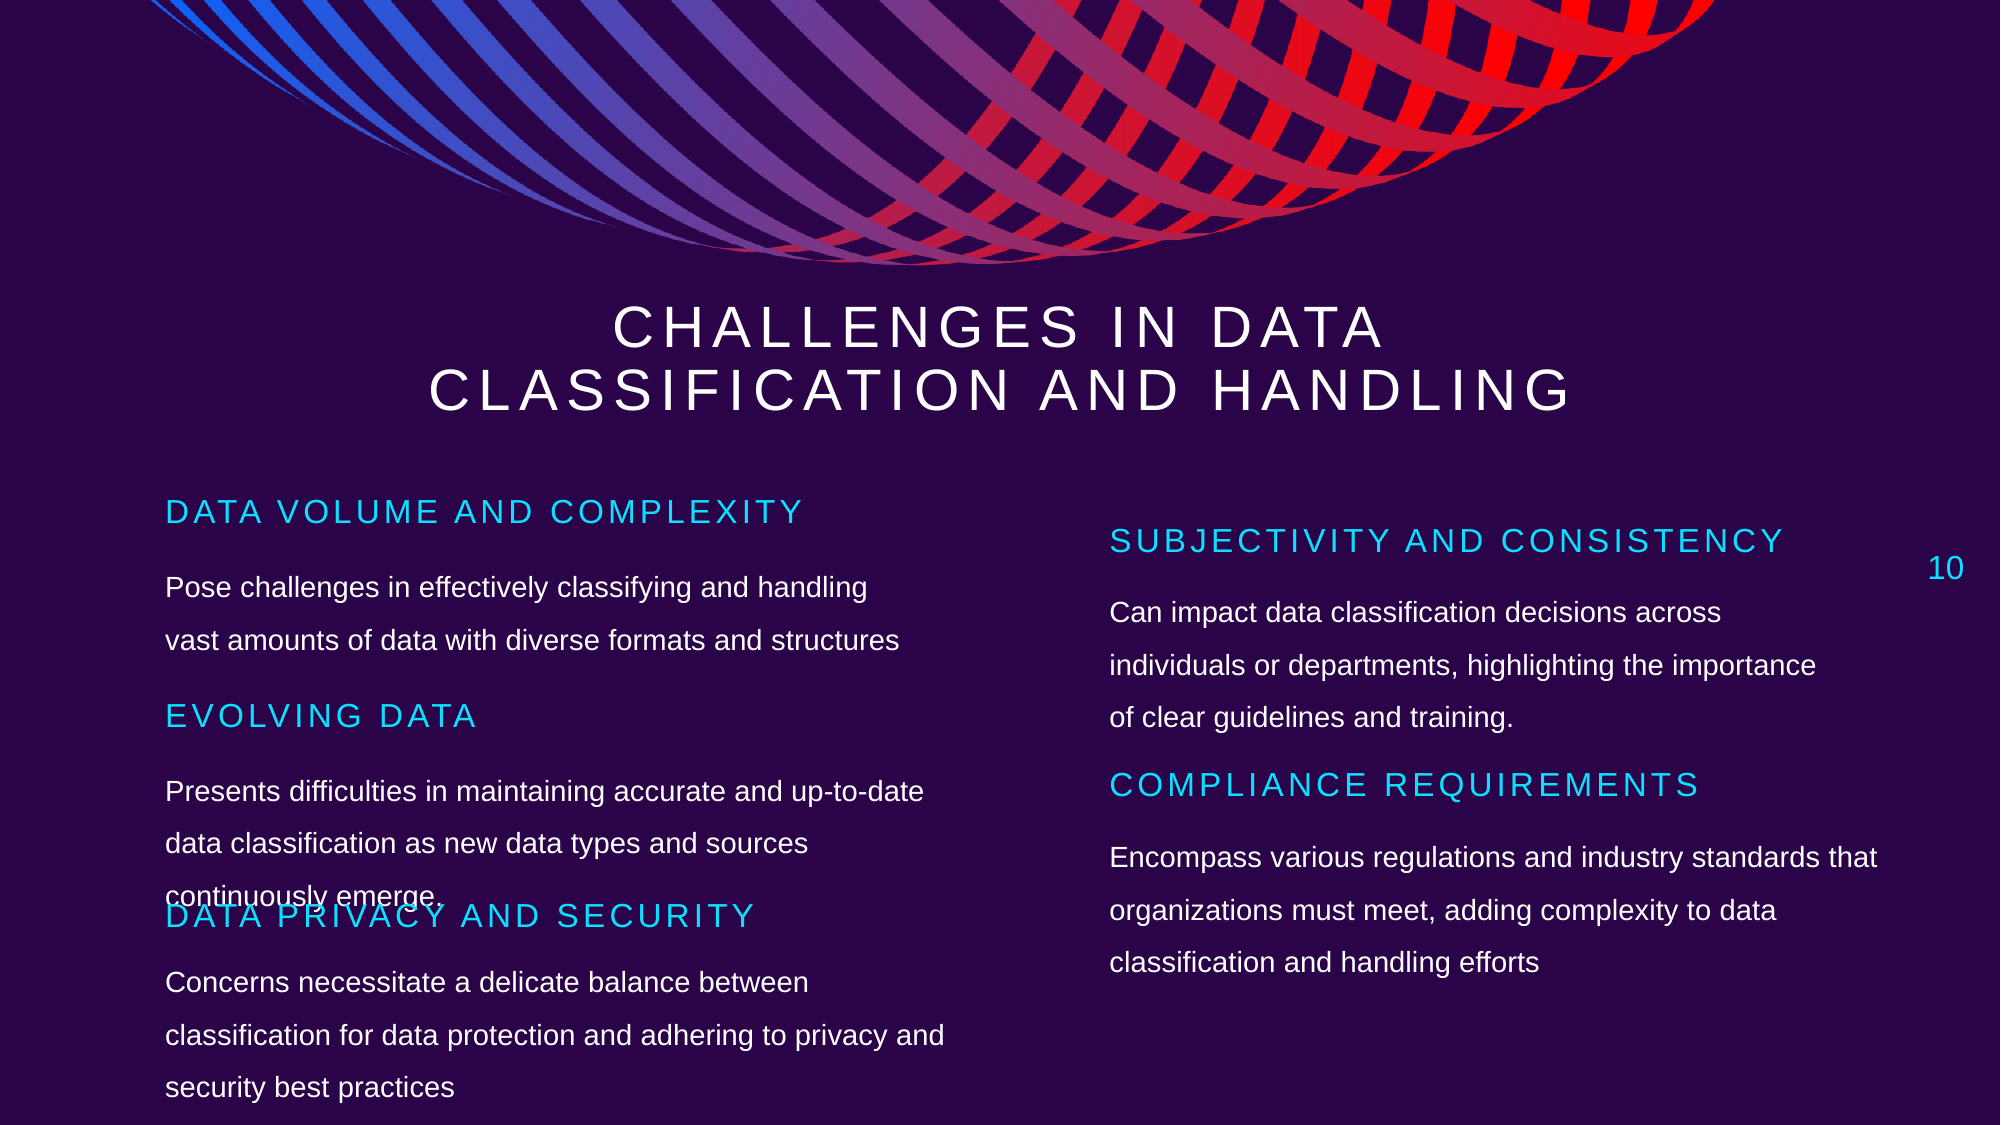

# Challenges in Data Classification and Handling
Data Volume and Complexity
Subjectivity and Consistency
10
Pose challenges in effectively classifying and handling vast amounts of data with diverse formats and structures
Can impact data classification decisions across individuals or departments, highlighting the importance of clear guidelines and training.​
Evolving Data
Presents difficulties in maintaining accurate and up-to-date data classification as new data types and sources continuously emerge.​

Compliance Requirements
Encompass various regulations and industry standards that organizations must meet, adding complexity to data classification and handling efforts
Data Privacy and Security
Concerns necessitate a delicate balance between classification for data protection and adhering to privacy and security best practices